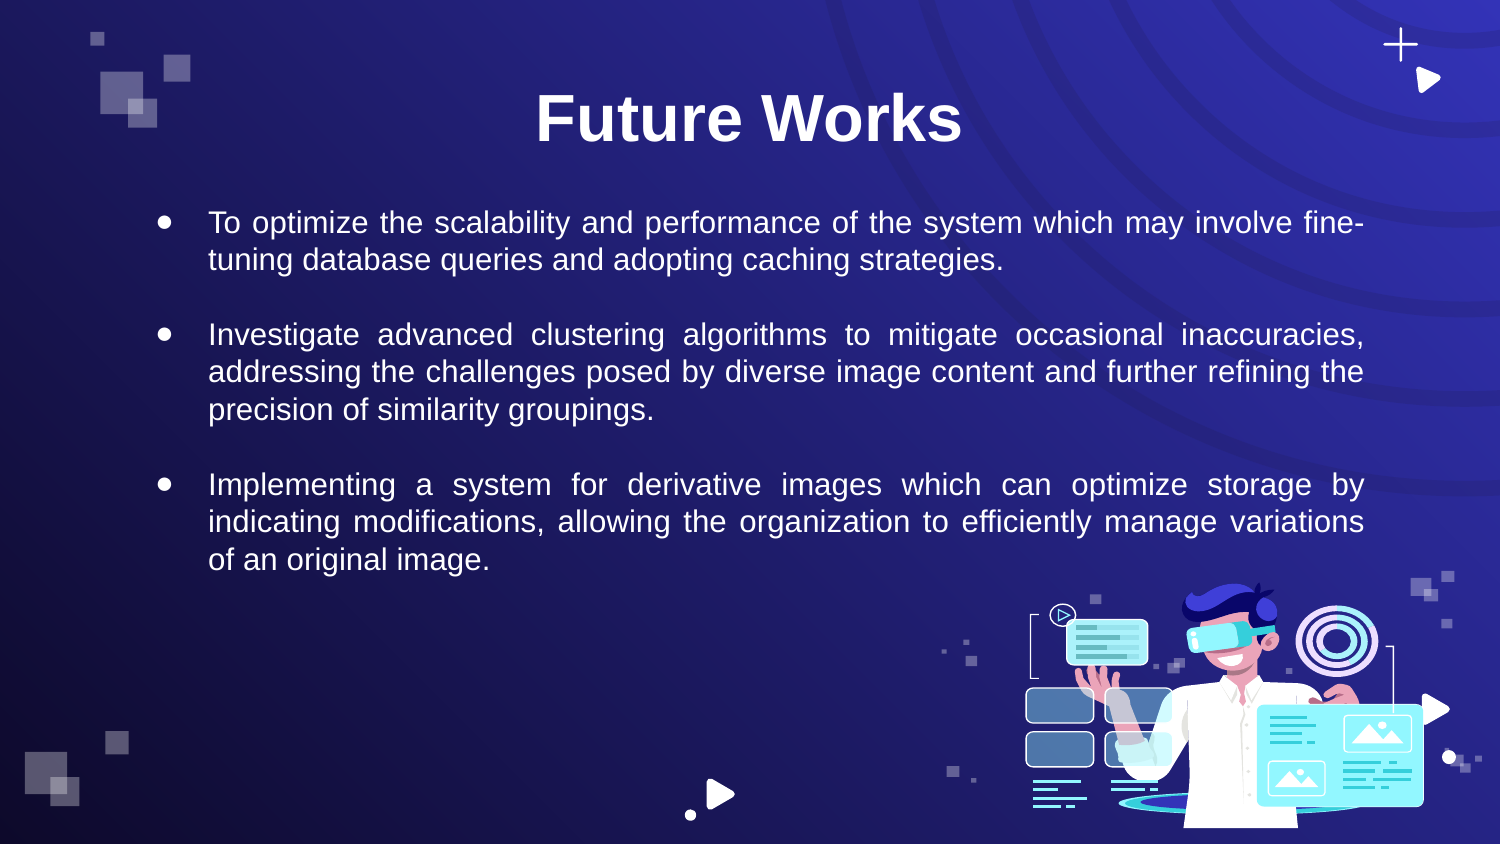

# Future Works
To optimize the scalability and performance of the system which may involve fine-tuning database queries and adopting caching strategies.

Investigate advanced clustering algorithms to mitigate occasional inaccuracies, addressing the challenges posed by diverse image content and further refining the precision of similarity groupings.

Implementing a system for derivative images which can optimize storage by indicating modifications, allowing the organization to efficiently manage variations of an original image.